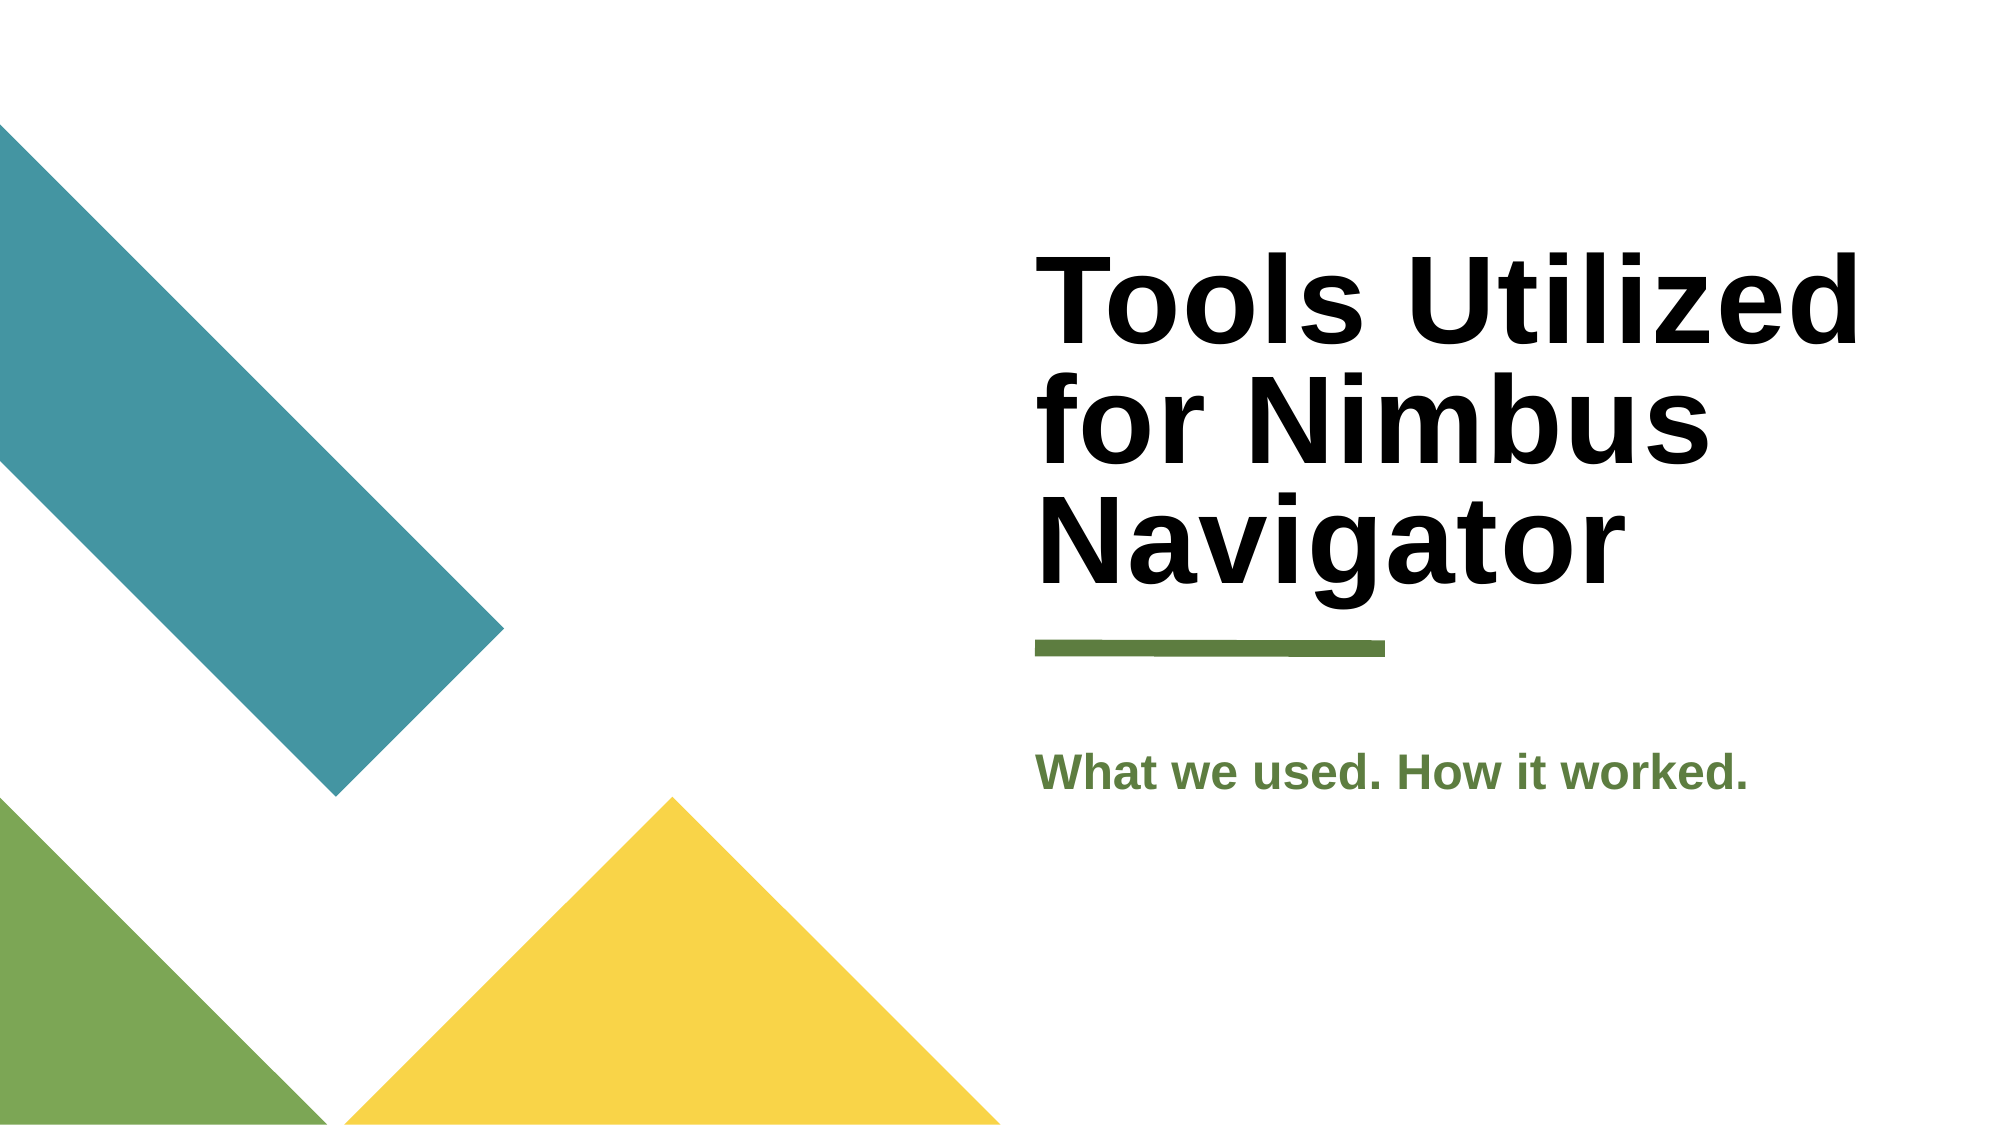

# Tools Utilized for Nimbus Navigator
What we used. How it worked.